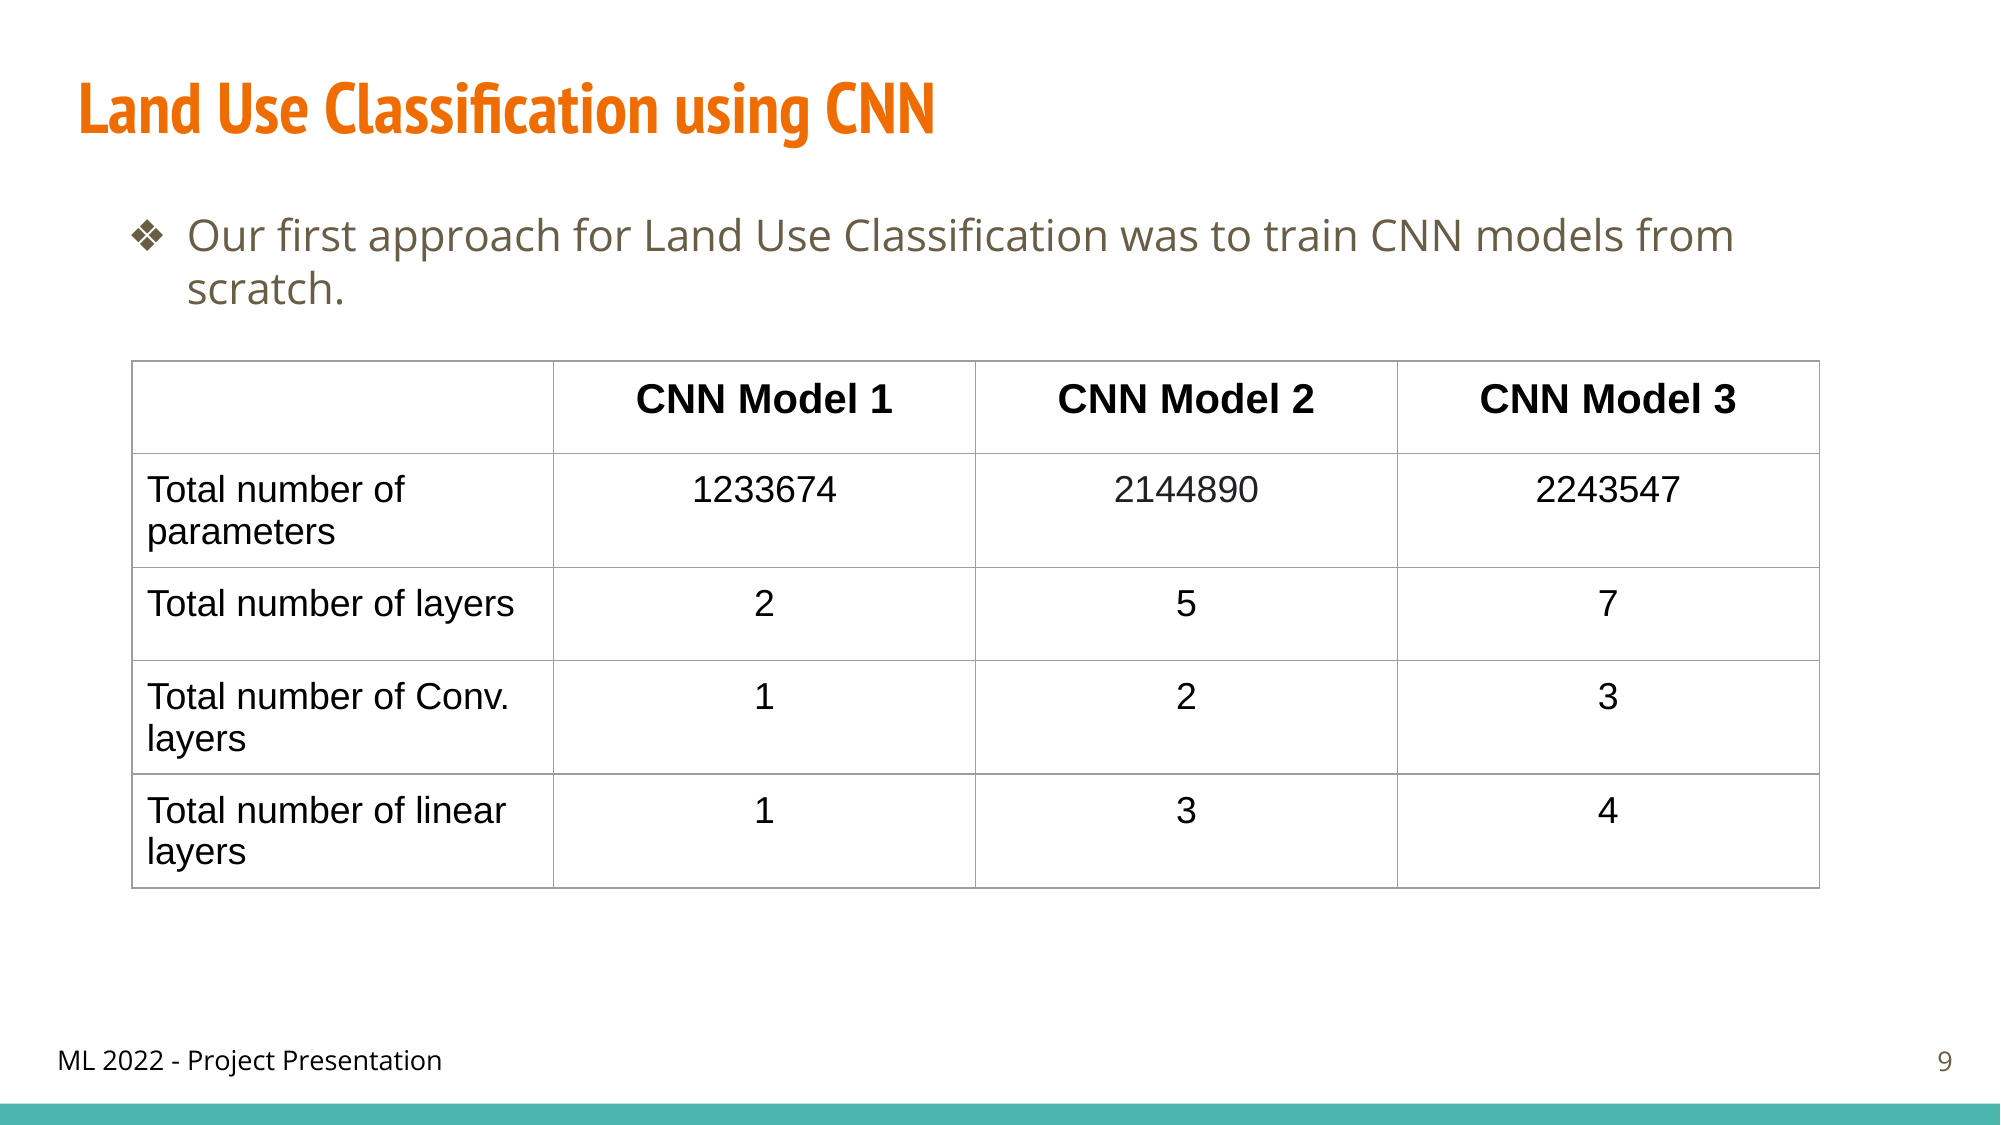

# Land Use Classification using CNN
Our first approach for Land Use Classification was to train CNN models from scratch.
|  | CNN Model 1 | CNN Model 2 | CNN Model 3 |
| --- | --- | --- | --- |
| Total number of parameters | 1233674 | 2144890 | 2243547 |
| Total number of layers | 2 | 5 | 7 |
| Total number of Conv. layers | 1 | 2 | 3 |
| Total number of linear layers | 1 | 3 | 4 |
9